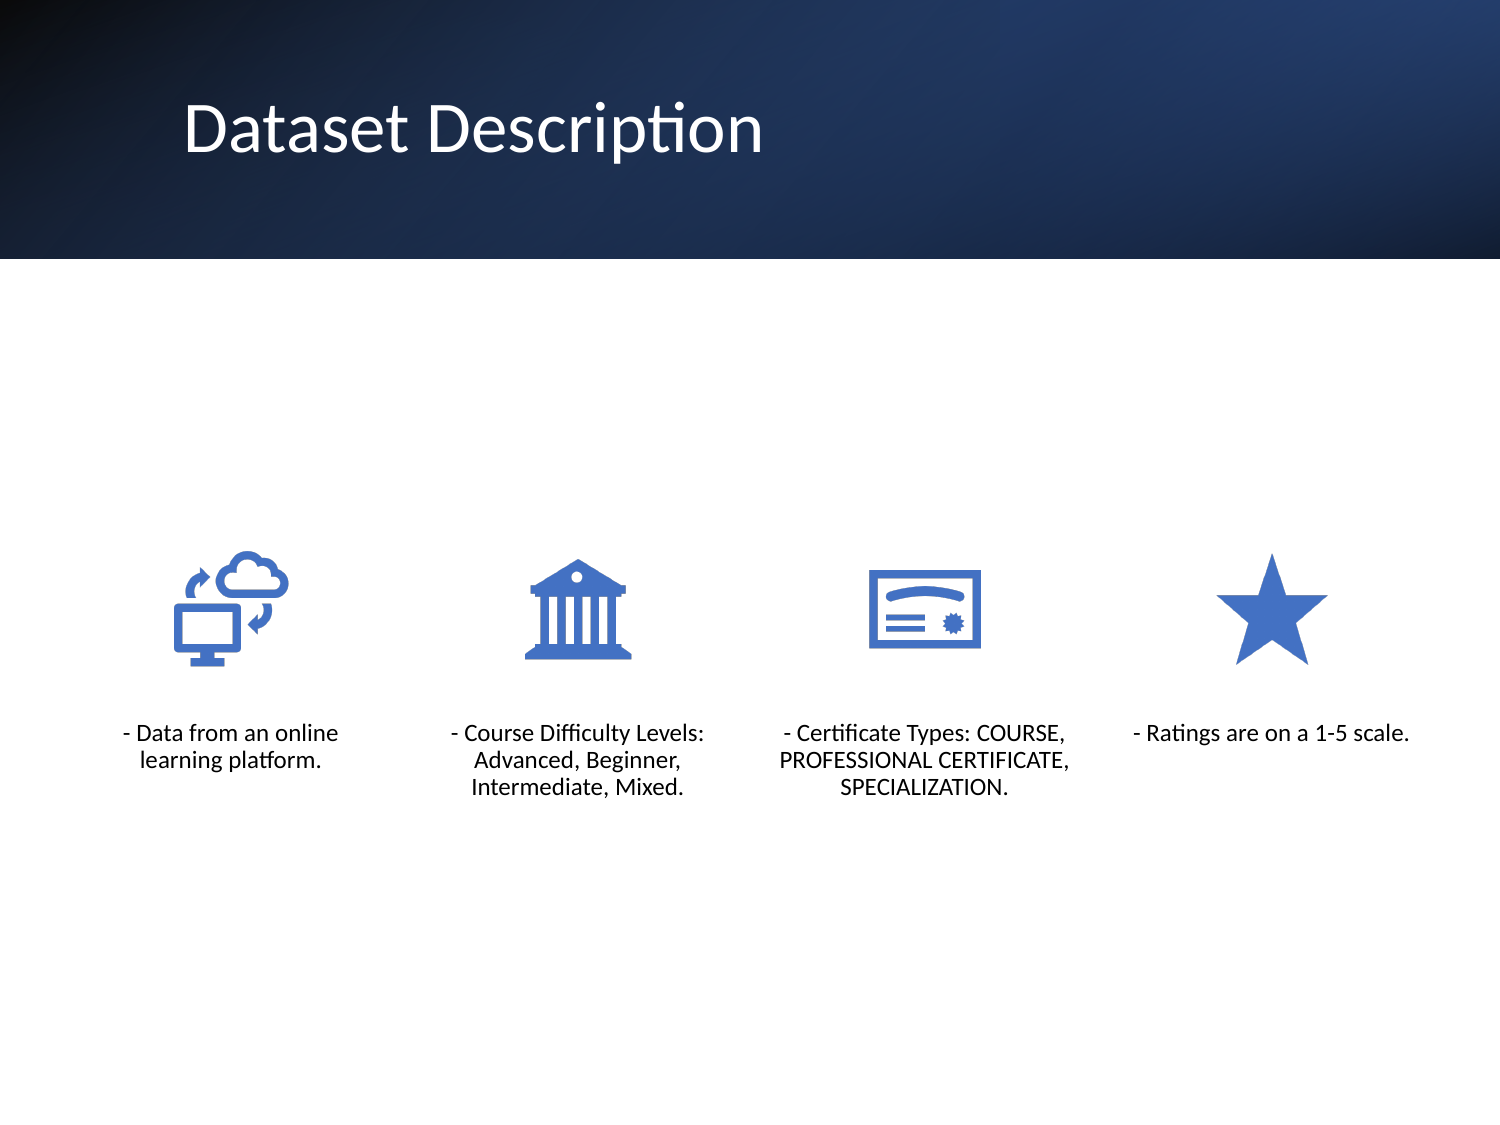

# Dataset Description
- Data from an online learning platform.
- Course Difficulty Levels: Advanced, Beginner, Intermediate, Mixed.
- Certificate Types: COURSE, PROFESSIONAL CERTIFICATE, SPECIALIZATION.
- Ratings are on a 1-5 scale.